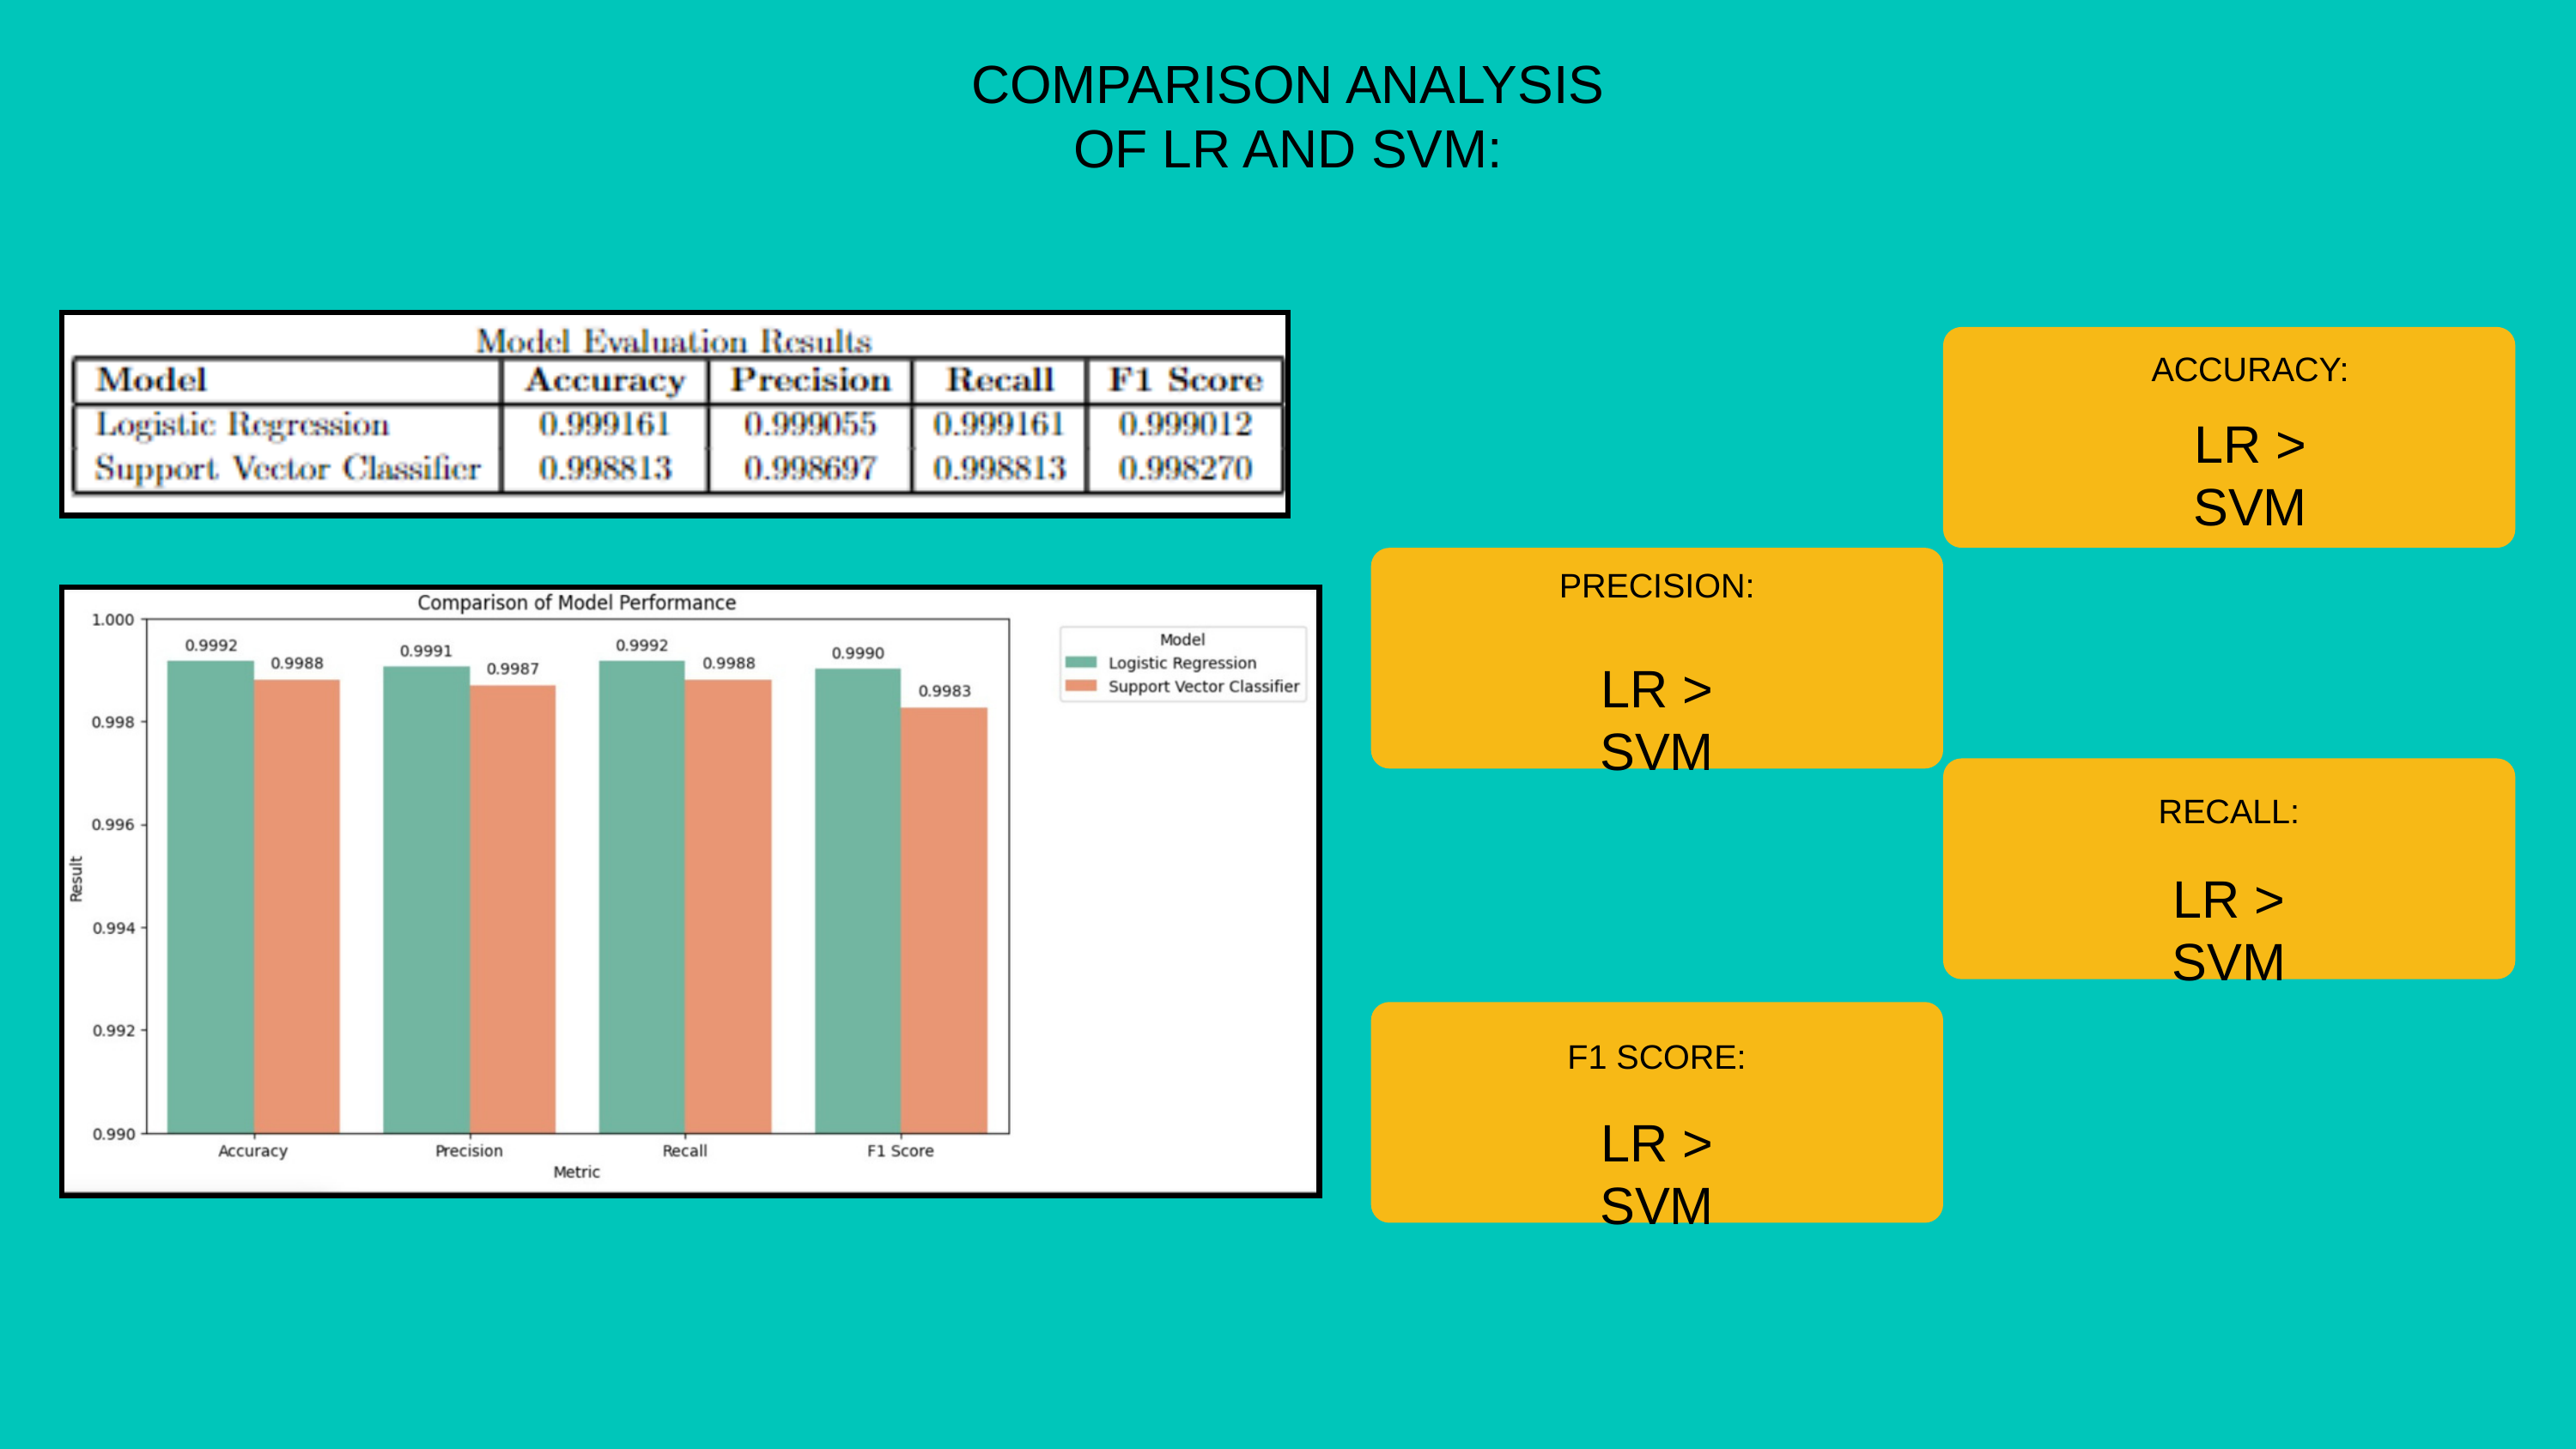

COMPARISON ANALYSIS OF LR AND SVM:

ACCURACY:
LR > SVM

PRECISION:

LR > SVM

RECALL:
LR > SVM

F1 SCORE:
LR > SVM